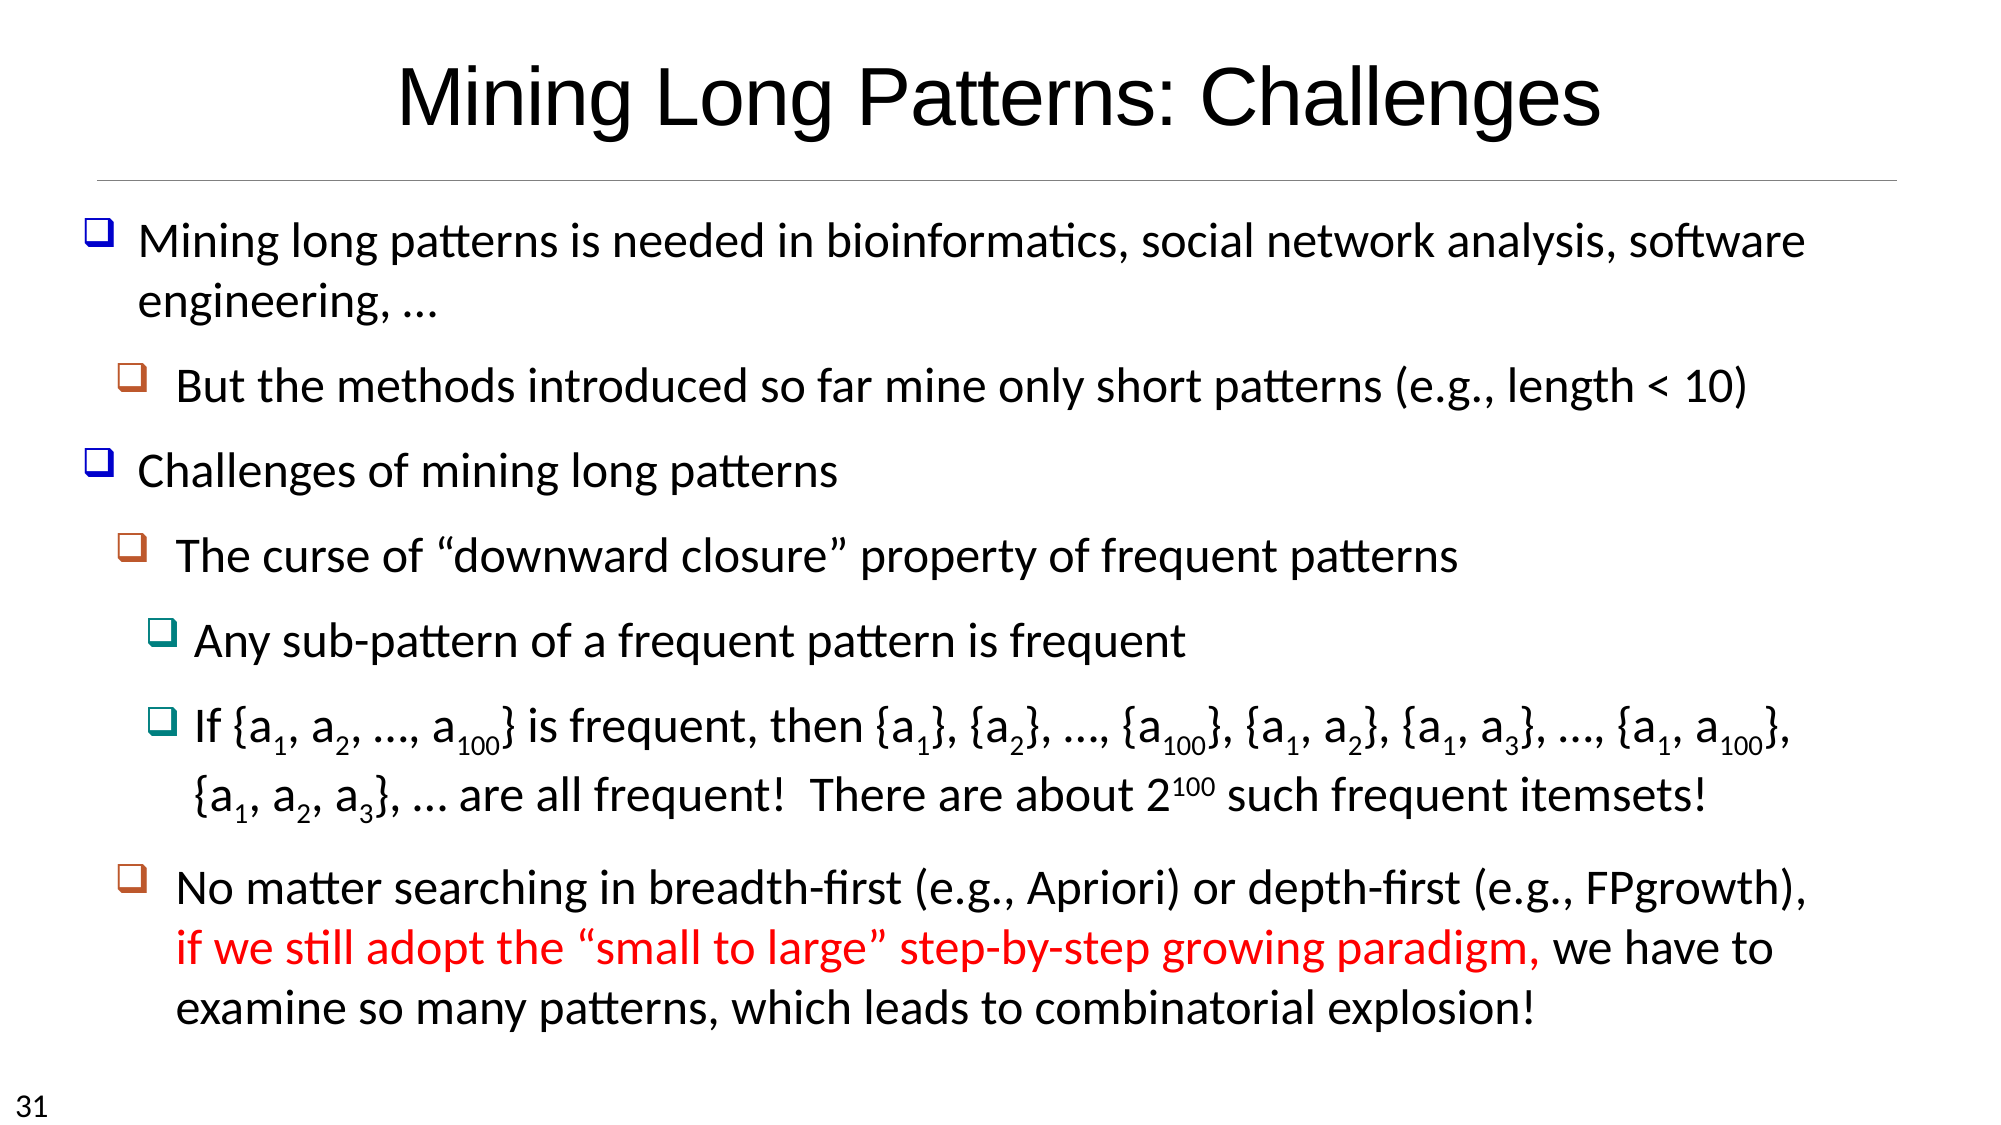

# Mining Long Patterns: Challenges
Mining long patterns is needed in bioinformatics, social network analysis, software engineering, …
But the methods introduced so far mine only short patterns (e.g., length < 10)
Challenges of mining long patterns
The curse of “downward closure” property of frequent patterns
Any sub-pattern of a frequent pattern is frequent
If {a1, a2, …, a100} is frequent, then {a1}, {a2}, …, {a100}, {a1, a2}, {a1, a3}, …, {a1, a100}, {a1, a2, a3}, … are all frequent!  There are about 2100 such frequent itemsets!
No matter searching in breadth-first (e.g., Apriori) or depth-first (e.g., FPgrowth), if we still adopt the “small to large” step-by-step growing paradigm, we have to examine so many patterns, which leads to combinatorial explosion!